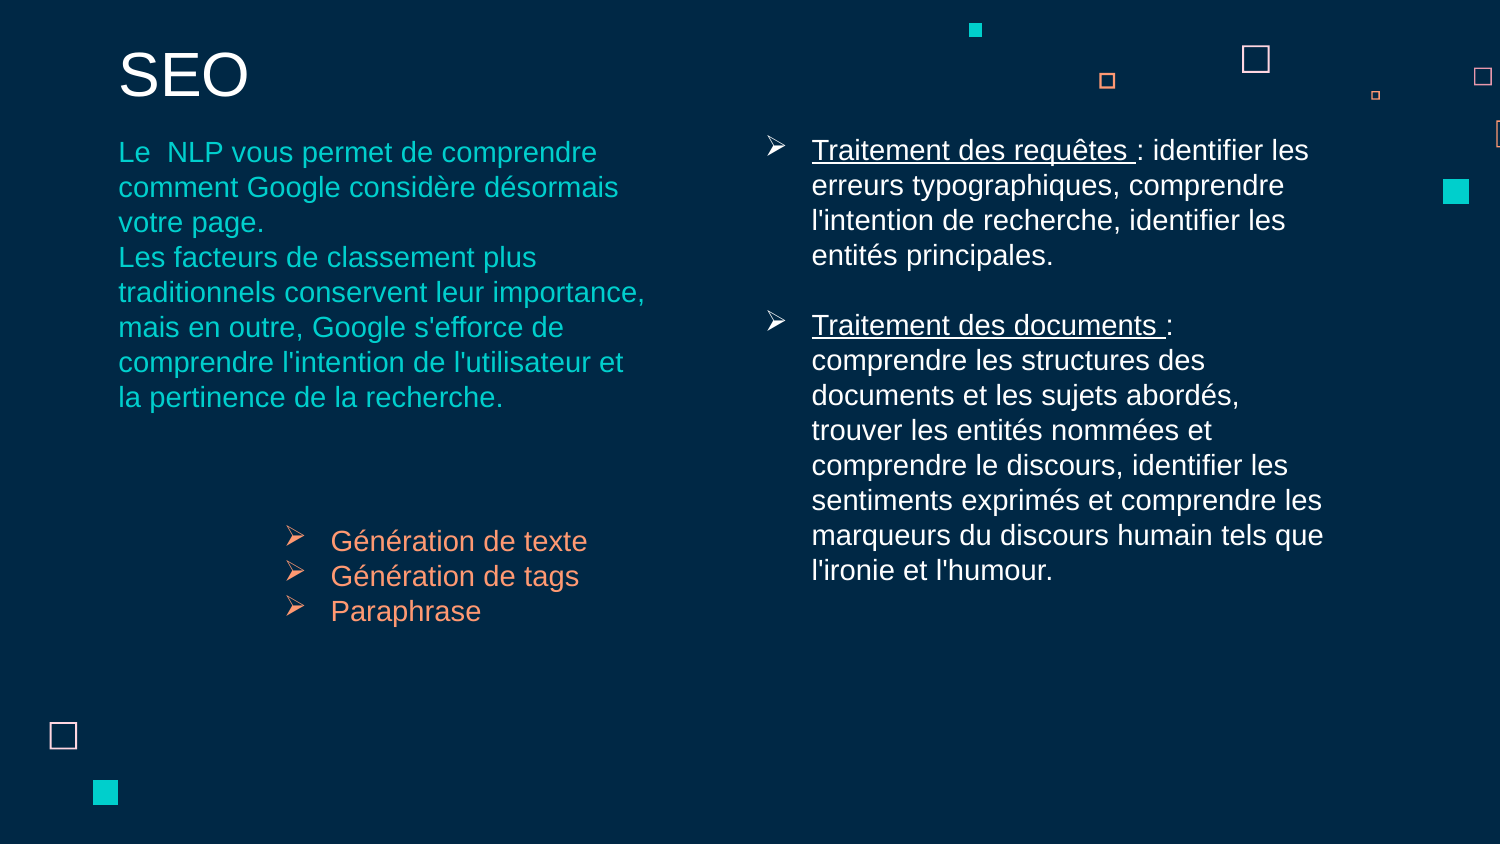

# SEO
Traitement des requêtes : identifier les erreurs typographiques, comprendre l'intention de recherche, identifier les entités principales.

Traitement des documents : comprendre les structures des documents et les sujets abordés, trouver les entités nommées et comprendre le discours, identifier les sentiments exprimés et comprendre les marqueurs du discours humain tels que l'ironie et l'humour.
Le  NLP vous permet de comprendre comment Google considère désormais votre page.
Les facteurs de classement plus traditionnels conservent leur importance, mais en outre, Google s'efforce de comprendre l'intention de l'utilisateur et la pertinence de la recherche.
Génération de texte
Génération de tags
Paraphrase